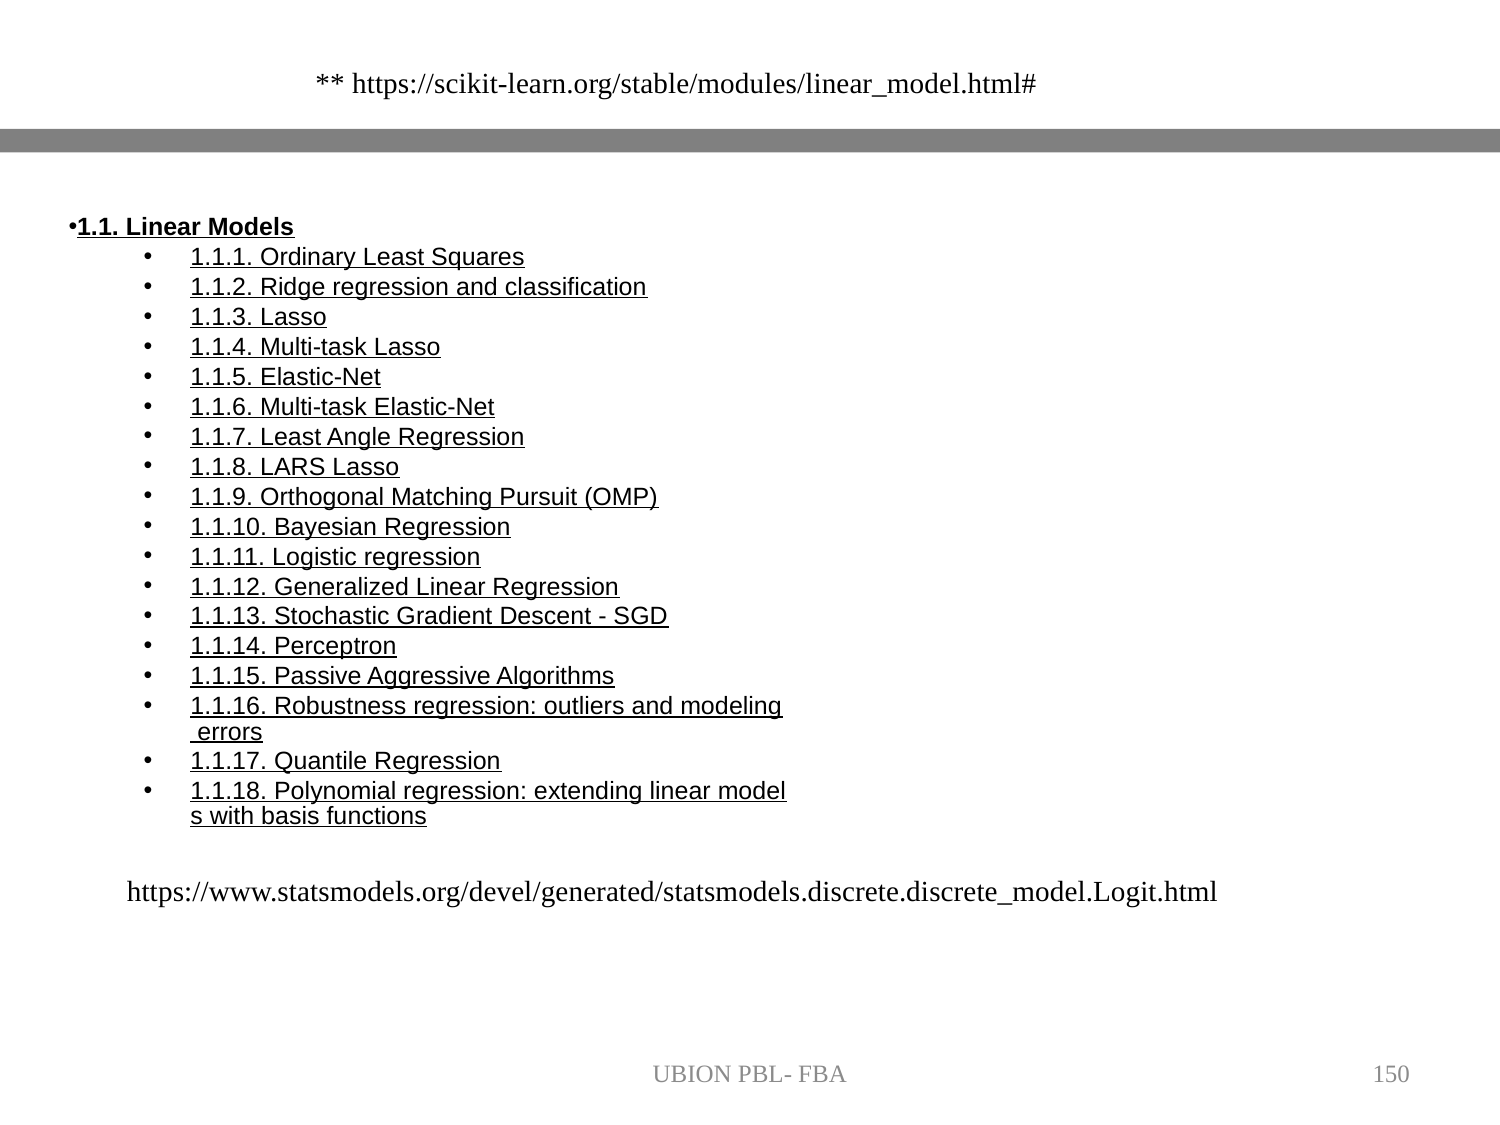

** https://scikit-learn.org/stable/modules/linear_model.html#

1.1. Linear Models
1.1.1. Ordinary Least Squares
1.1.2. Ridge regression and classification
1.1.3. Lasso
1.1.4. Multi-task Lasso
1.1.5. Elastic-Net
1.1.6. Multi-task Elastic-Net
1.1.7. Least Angle Regression
1.1.8. LARS Lasso
1.1.9. Orthogonal Matching Pursuit (OMP)
1.1.10. Bayesian Regression
1.1.11. Logistic regression
1.1.12. Generalized Linear Regression
1.1.13. Stochastic Gradient Descent - SGD
1.1.14. Perceptron
1.1.15. Passive Aggressive Algorithms
1.1.16. Robustness regression: outliers and modeling errors
1.1.17. Quantile Regression
1.1.18. Polynomial regression: extending linear models with basis functions
https://www.statsmodels.org/devel/generated/statsmodels.discrete.discrete_model.Logit.html
UBION PBL- FBA
150